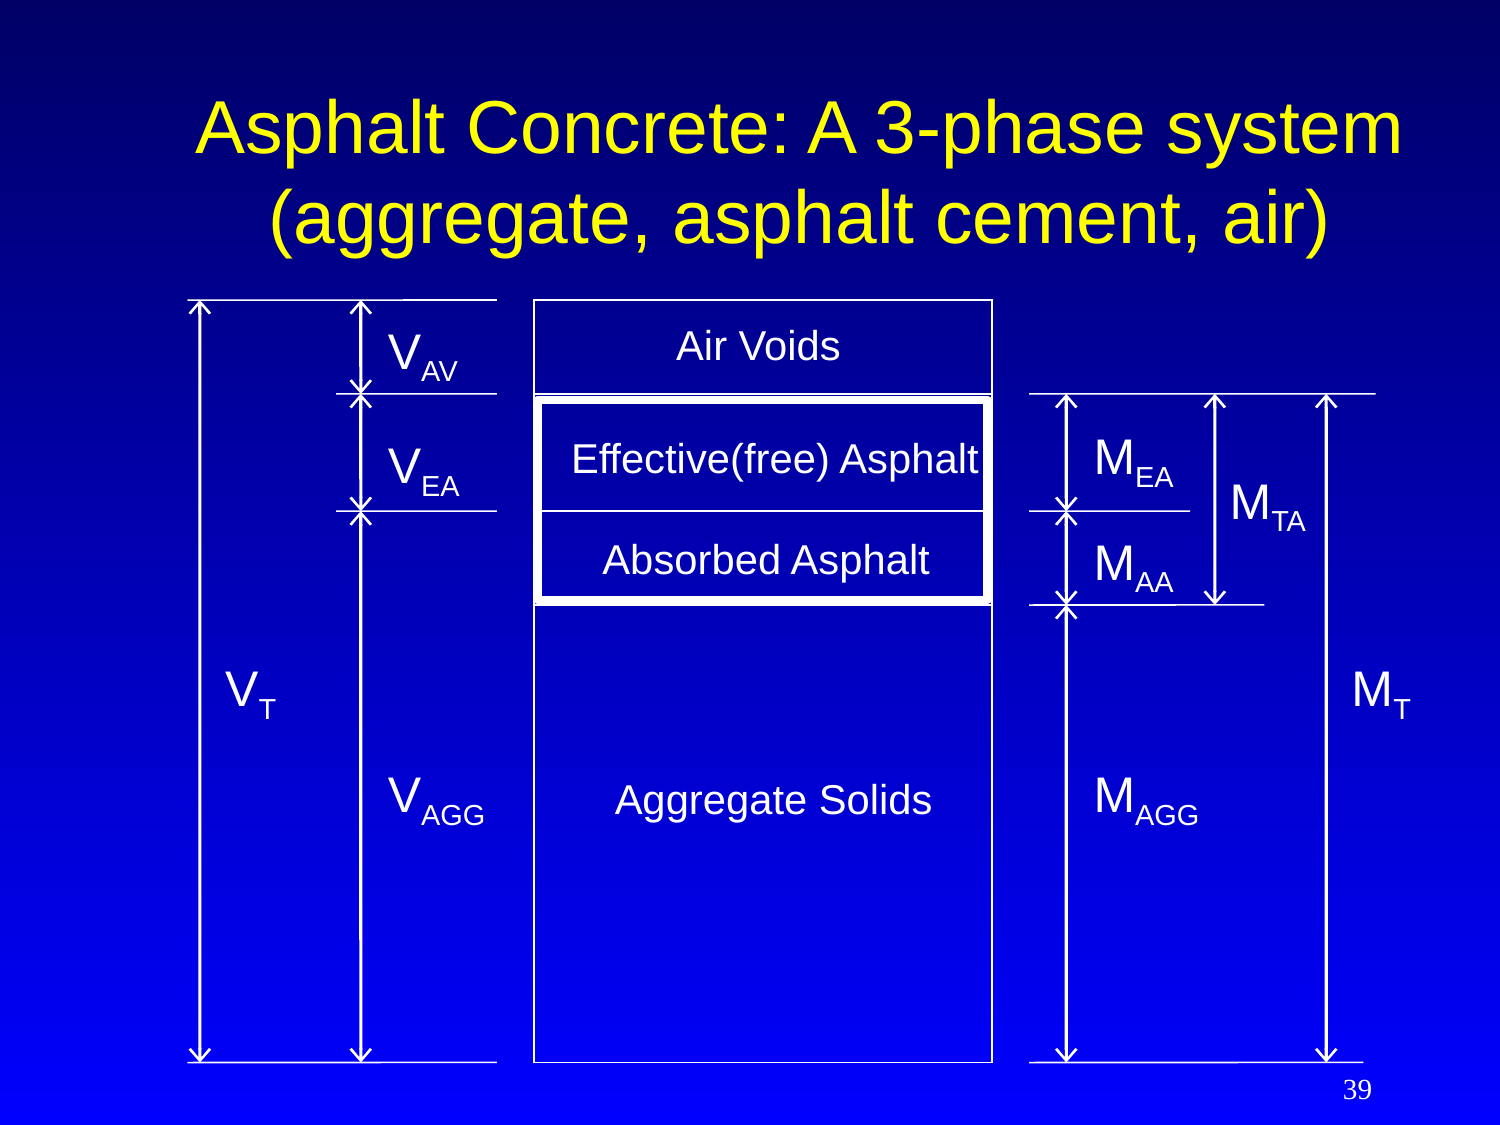

# Asphalt Concrete: A 3-phase system (aggregate, asphalt cement, air)

VAV
Air Voids

MEA
Effective(free) Asphalt
VEA
MTA

MAA
Absorbed Asphalt

VT
MT
VAGG
MAGG
Aggregate Solids

39